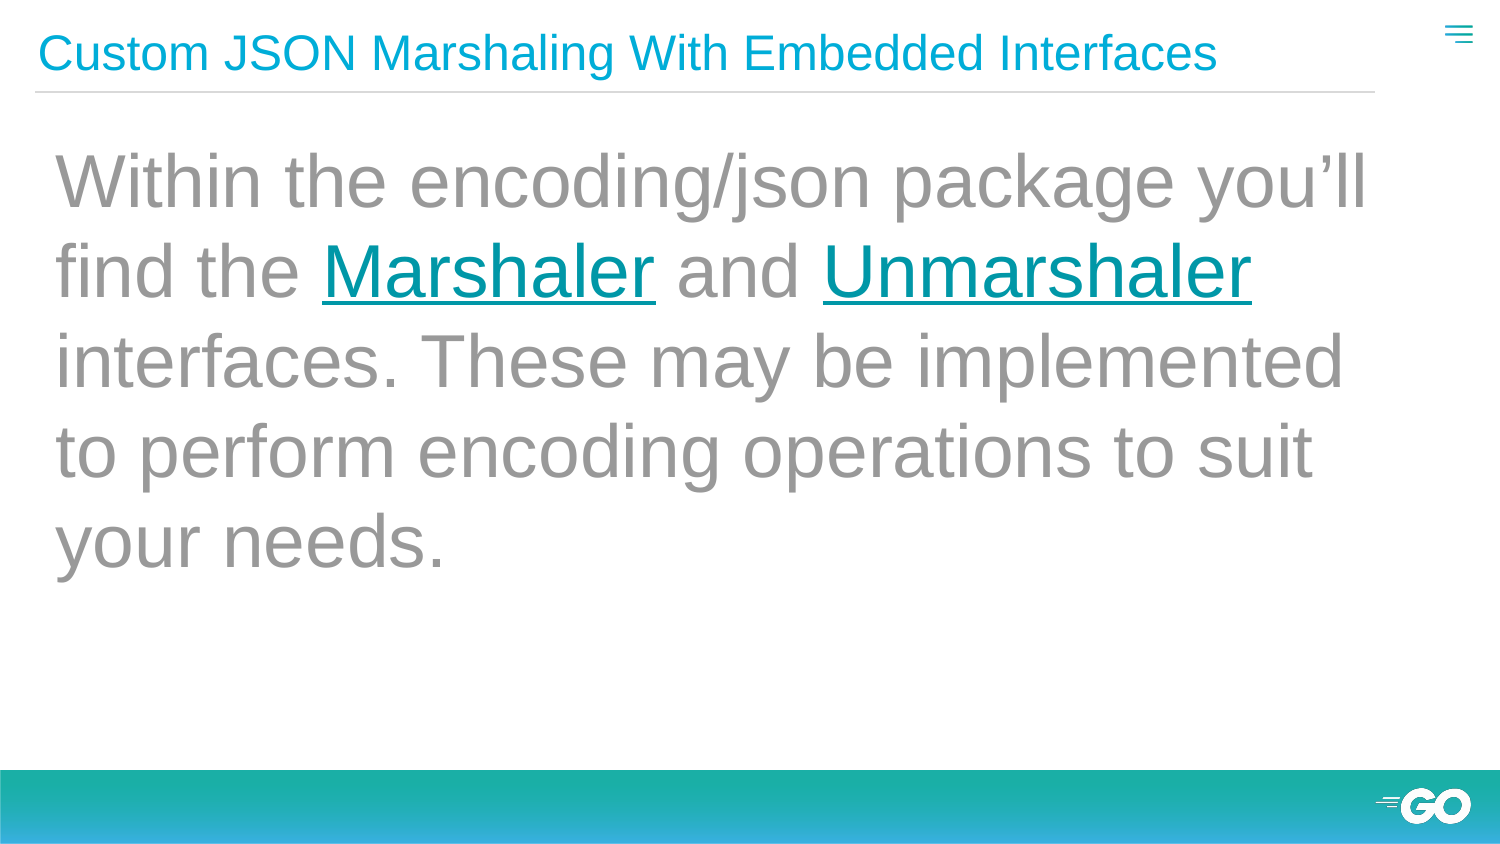

# Custom JSON Marshaling With Embedded Interfaces
Within the encoding/json package you’ll find the Marshaler and Unmarshaler  interfaces. These may be implemented to perform encoding operations to suit your needs.